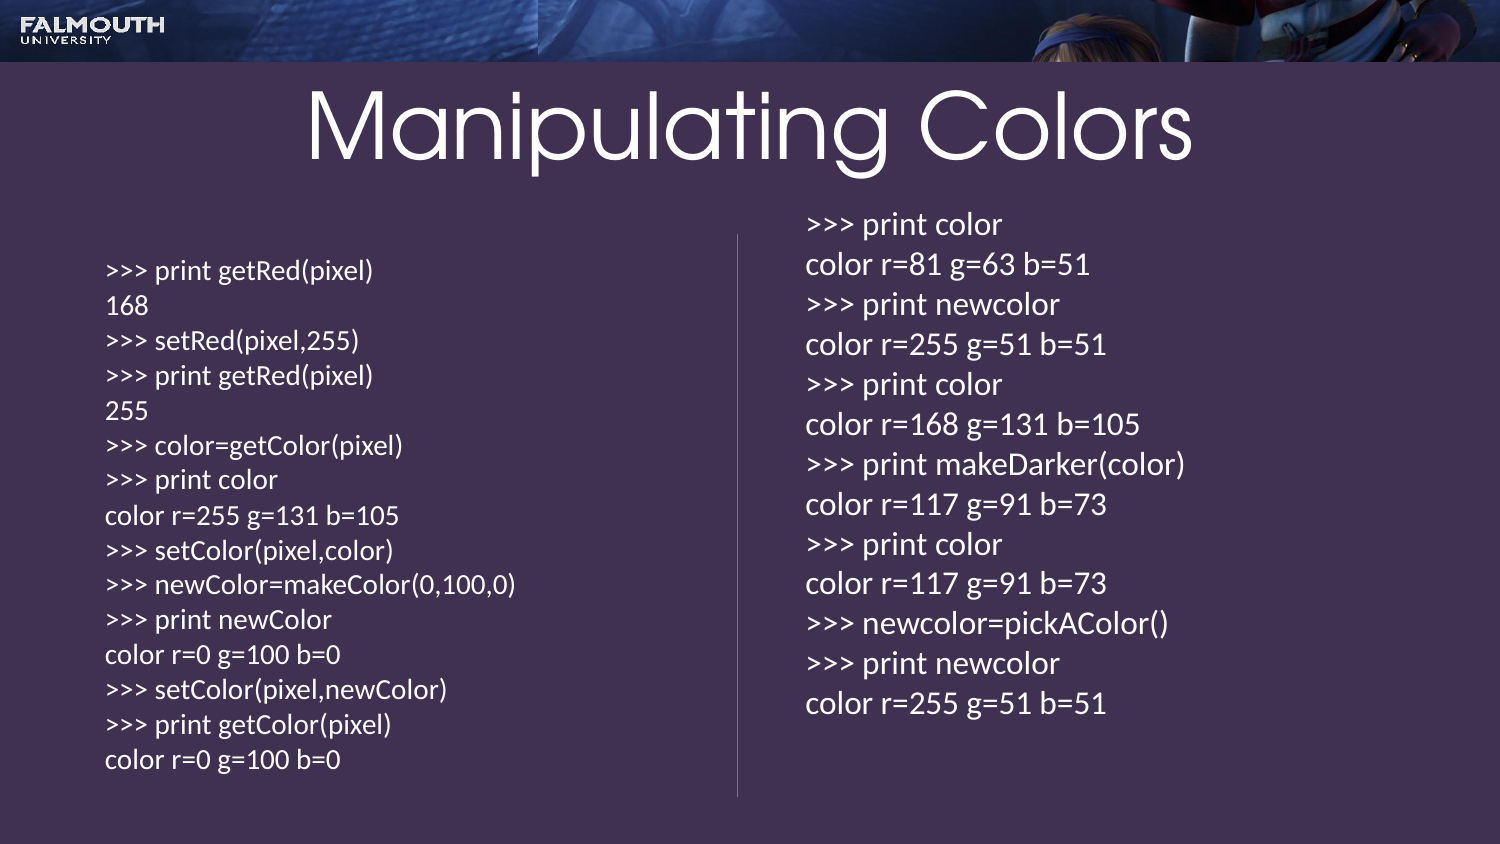

# Manipulating Colors
>>> print color
color r=81 g=63 b=51
>>> print newcolor
color r=255 g=51 b=51
>>> print color
color r=168 g=131 b=105
>>> print makeDarker(color)
color r=117 g=91 b=73
>>> print color
color r=117 g=91 b=73
>>> newcolor=pickAColor()
>>> print newcolor
color r=255 g=51 b=51

>>> print getRed(pixel)
168
>>> setRed(pixel,255)
>>> print getRed(pixel)
255
>>> color=getColor(pixel)
>>> print color
color r=255 g=131 b=105
>>> setColor(pixel,color)
>>> newColor=makeColor(0,100,0)
>>> print newColor
color r=0 g=100 b=0
>>> setColor(pixel,newColor)
>>> print getColor(pixel)
color r=0 g=100 b=0